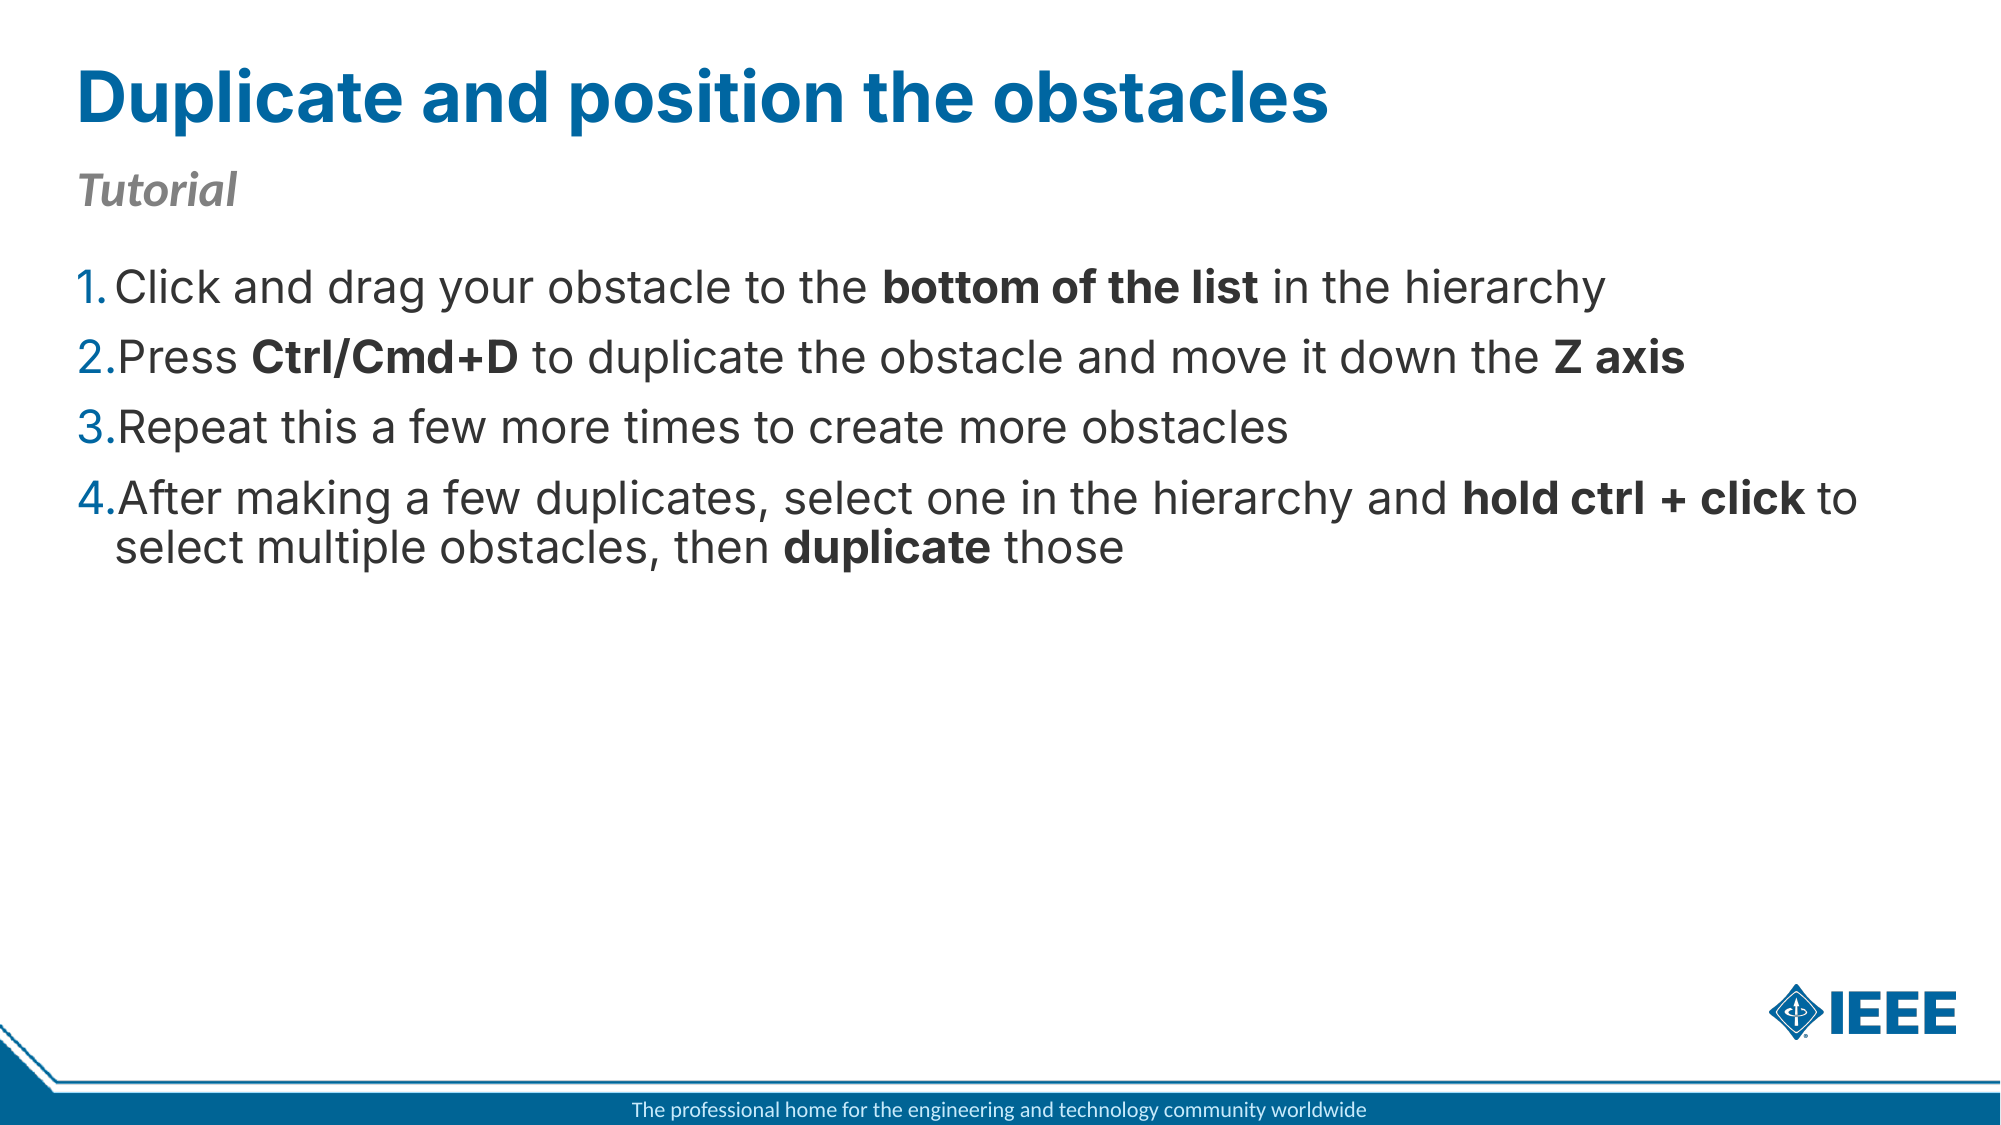

# Duplicate and position the obstacles
Tutorial
Click and drag your obstacle to the bottom of the list in the hierarchy
Press Ctrl/Cmd+D to duplicate the obstacle and move it down the Z axis
Repeat this a few more times to create more obstacles
After making a few duplicates, select one in the hierarchy and hold ctrl + click to select multiple obstacles, then duplicate those